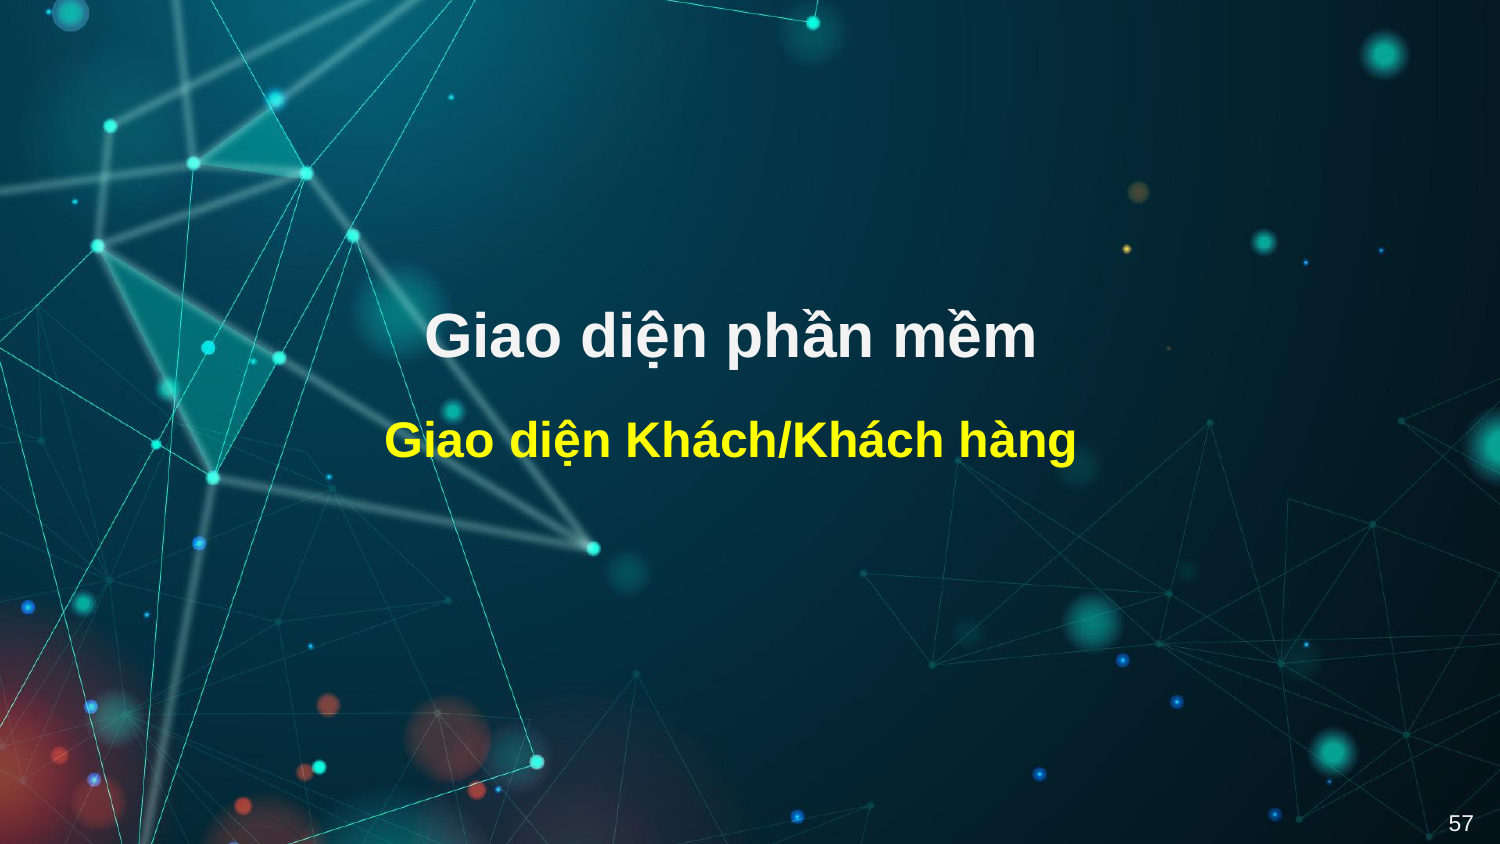

# Giao diện phần mềm
Giao diện Khách/Khách hàng
57